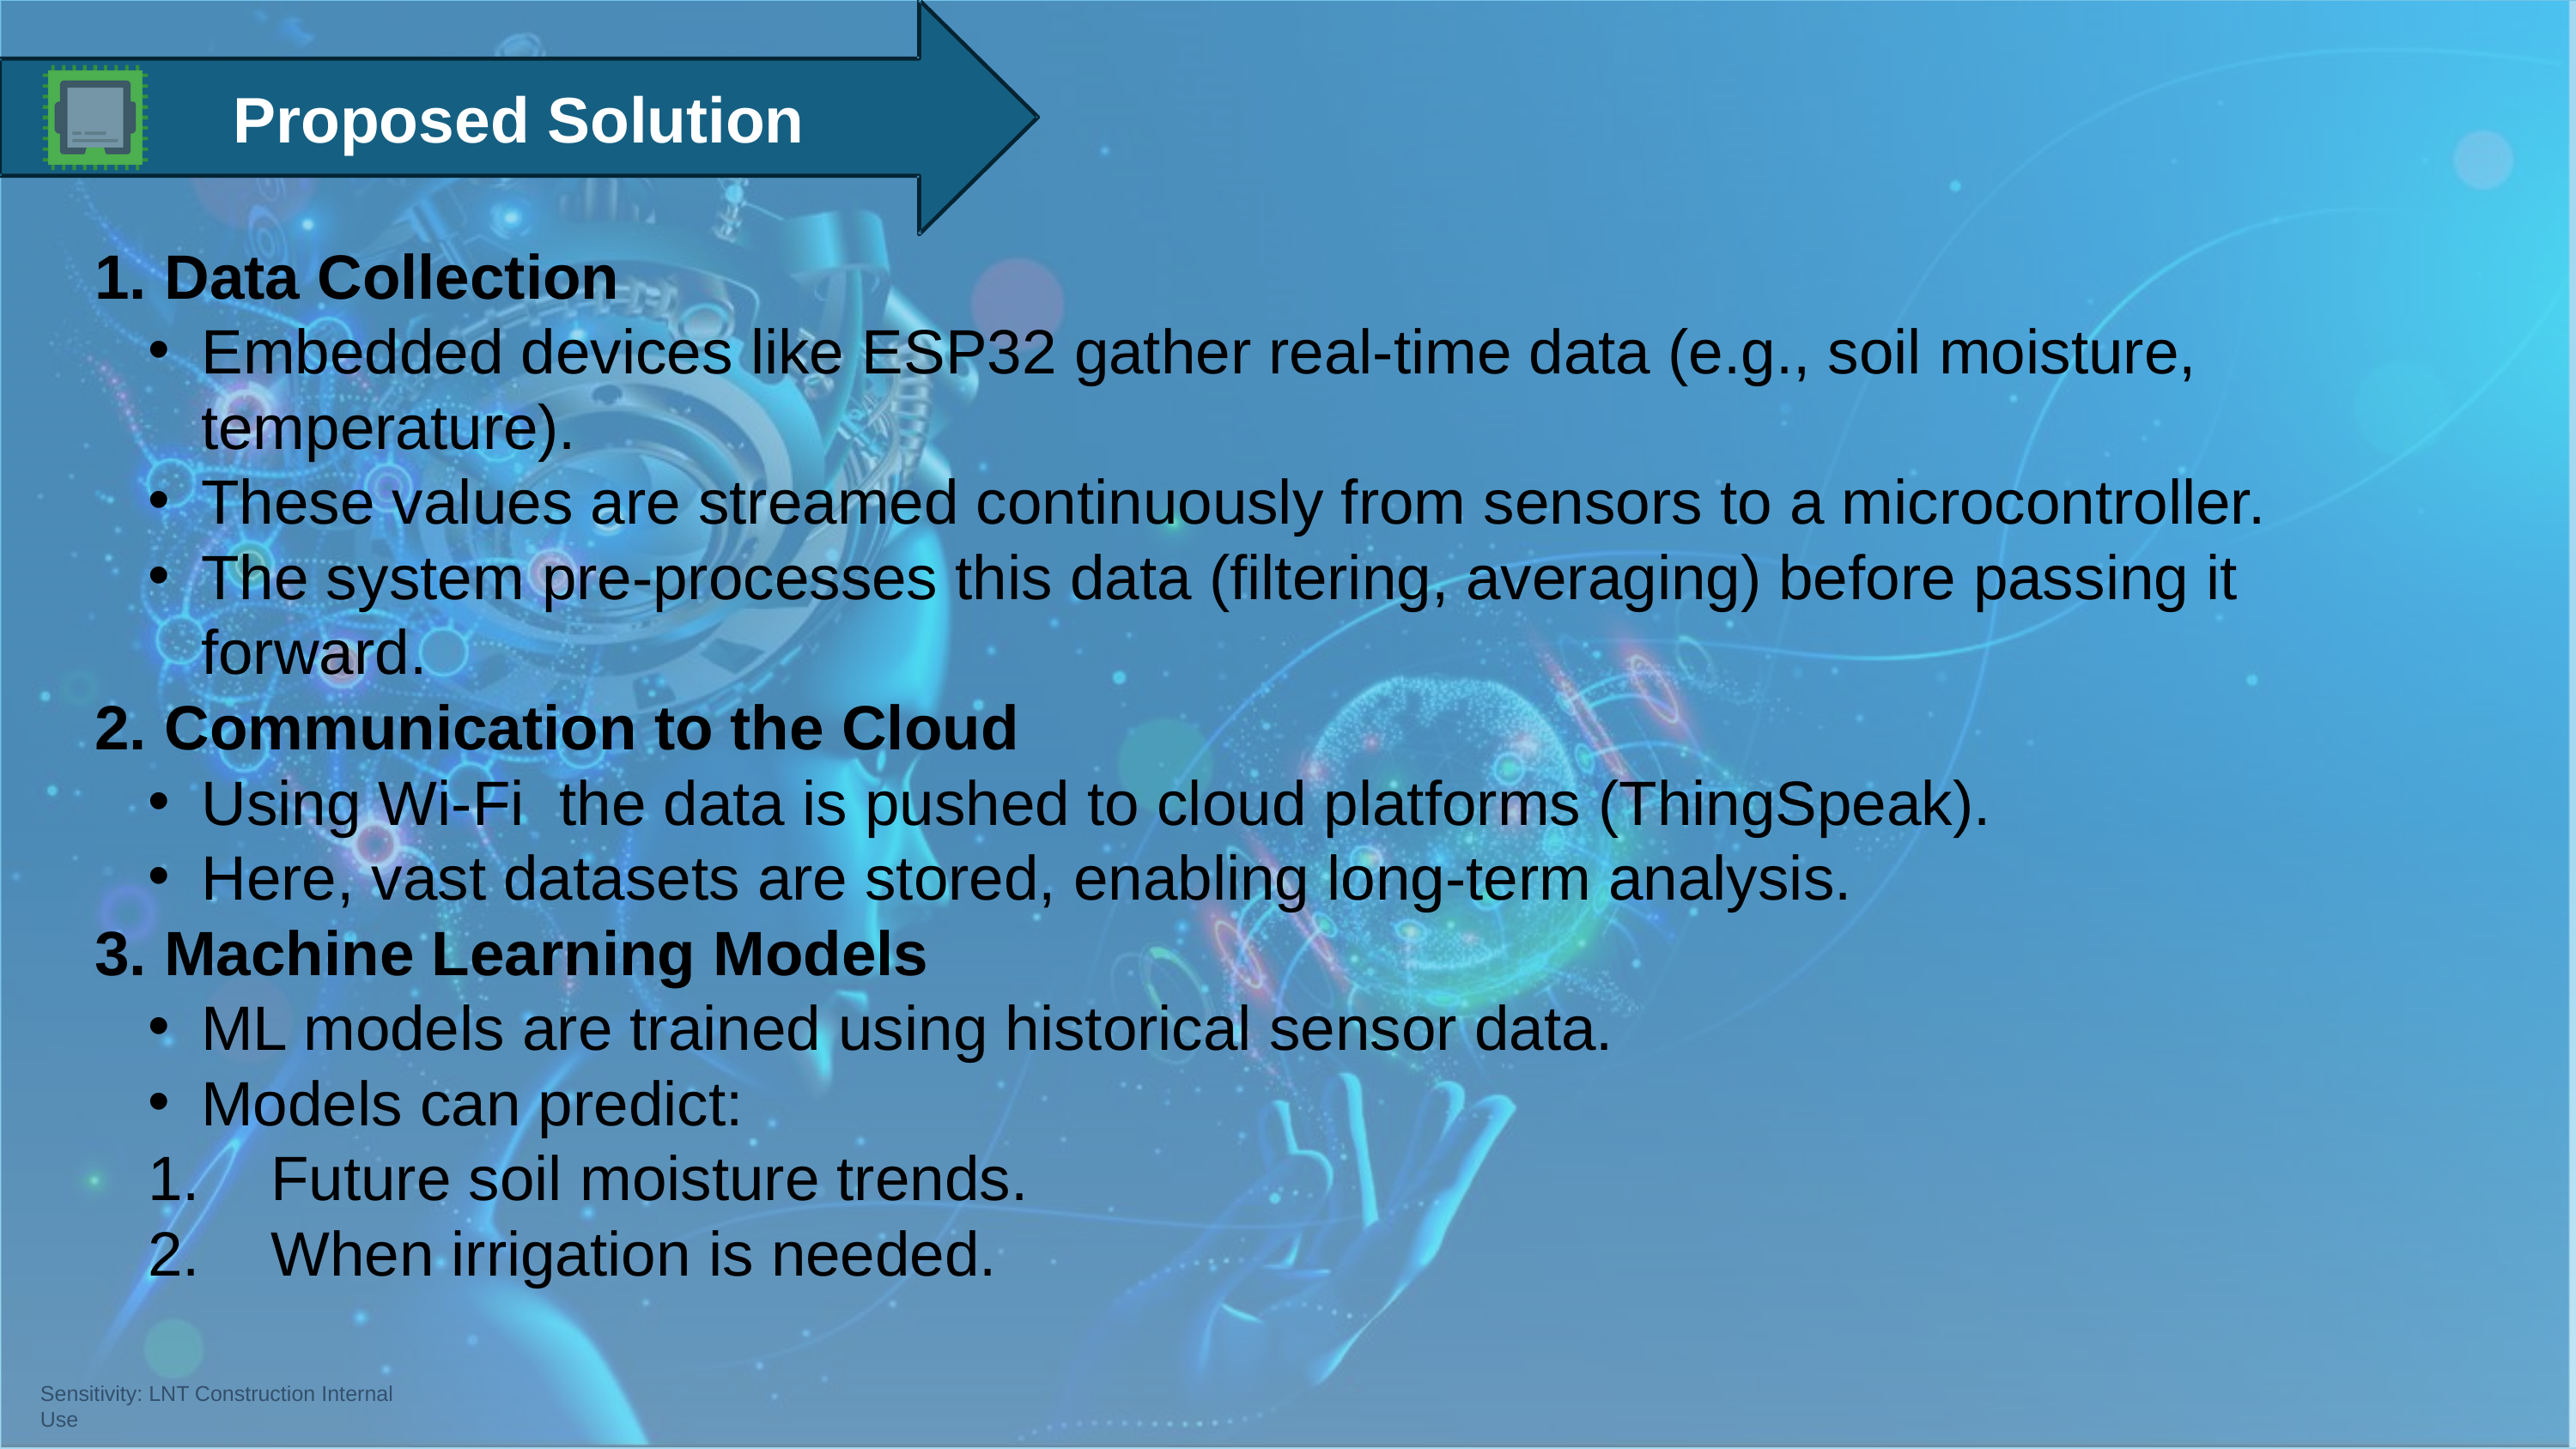

Proposed Solution

1. Data Collection
Embedded devices like ESP32 gather real-time data (e.g., soil moisture, temperature).
These values are streamed continuously from sensors to a microcontroller.
The system pre-processes this data (filtering, averaging) before passing it forward.
2. Communication to the Cloud
Using Wi-Fi  the data is pushed to cloud platforms (ThingSpeak).
Here, vast datasets are stored, enabling long-term analysis.
3. Machine Learning Models
ML models are trained using historical sensor data.
Models can predict:
    Future soil moisture trends.
    When irrigation is needed.

Sensitivity: LNT Construction Internal Use